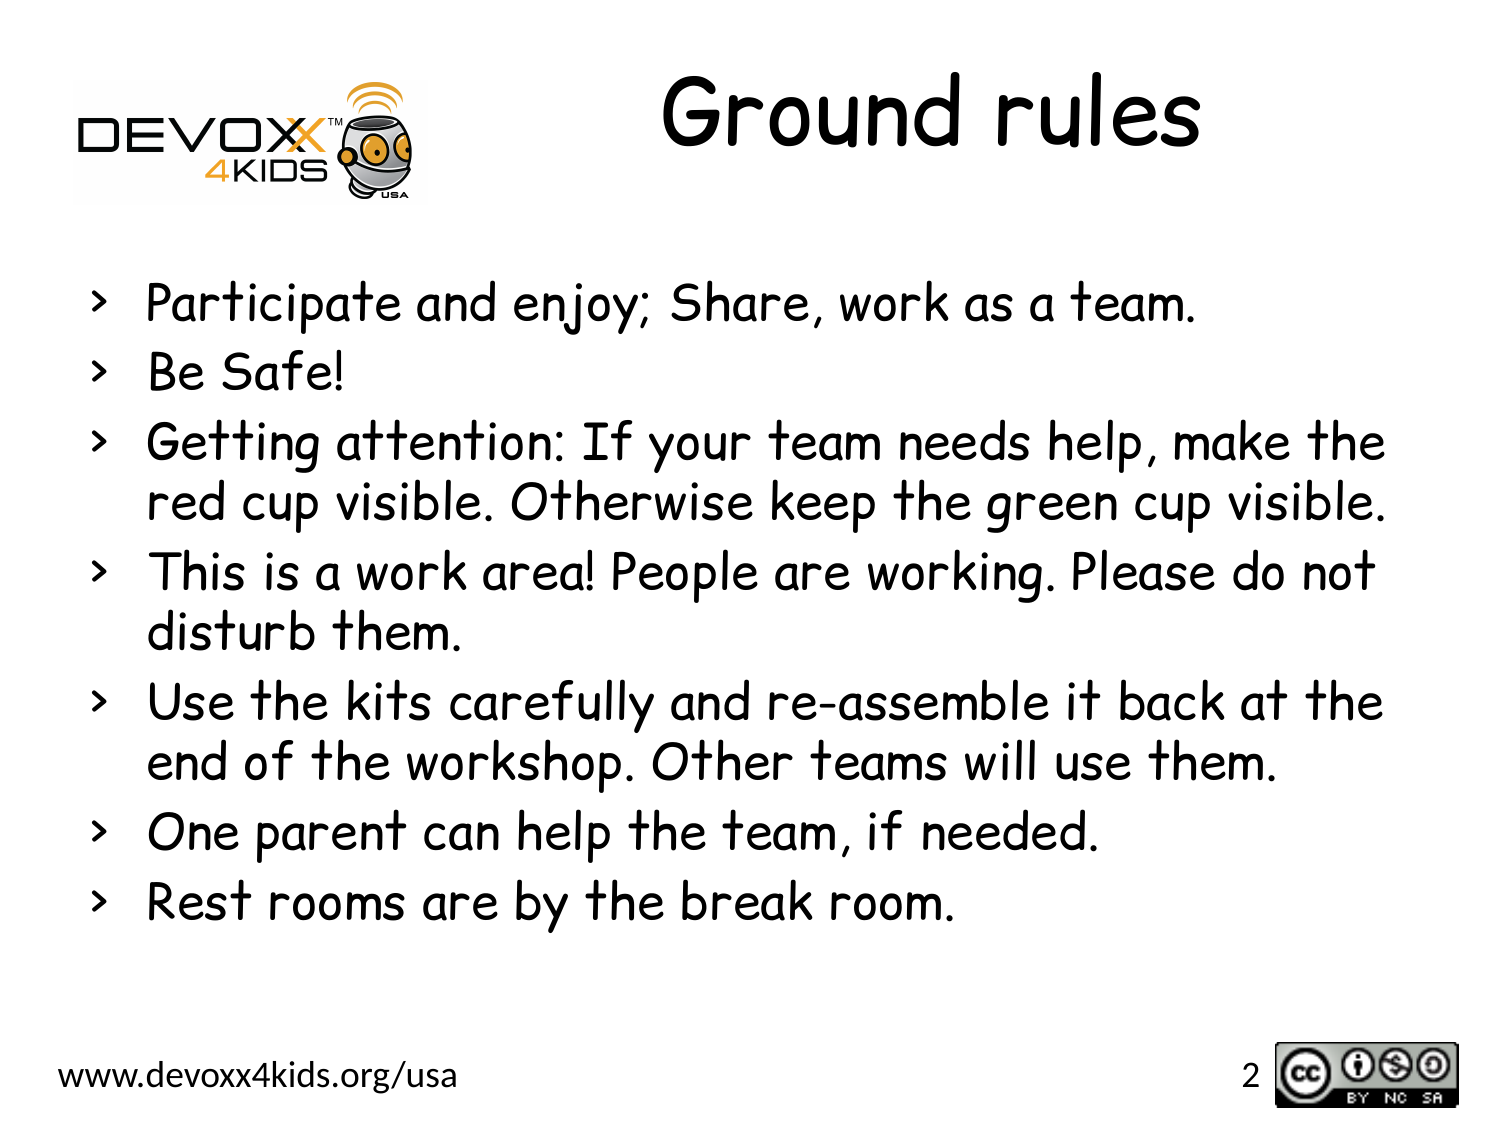

# Ground rules
Participate and enjoy; Share, work as a team.
Be Safe!
Getting attention: If your team needs help, make the red cup visible. Otherwise keep the green cup visible.
This is a work area! People are working. Please do not disturb them.
Use the kits carefully and re-assemble it back at the end of the workshop. Other teams will use them.
One parent can help the team, if needed.
Rest rooms are by the break room.

2